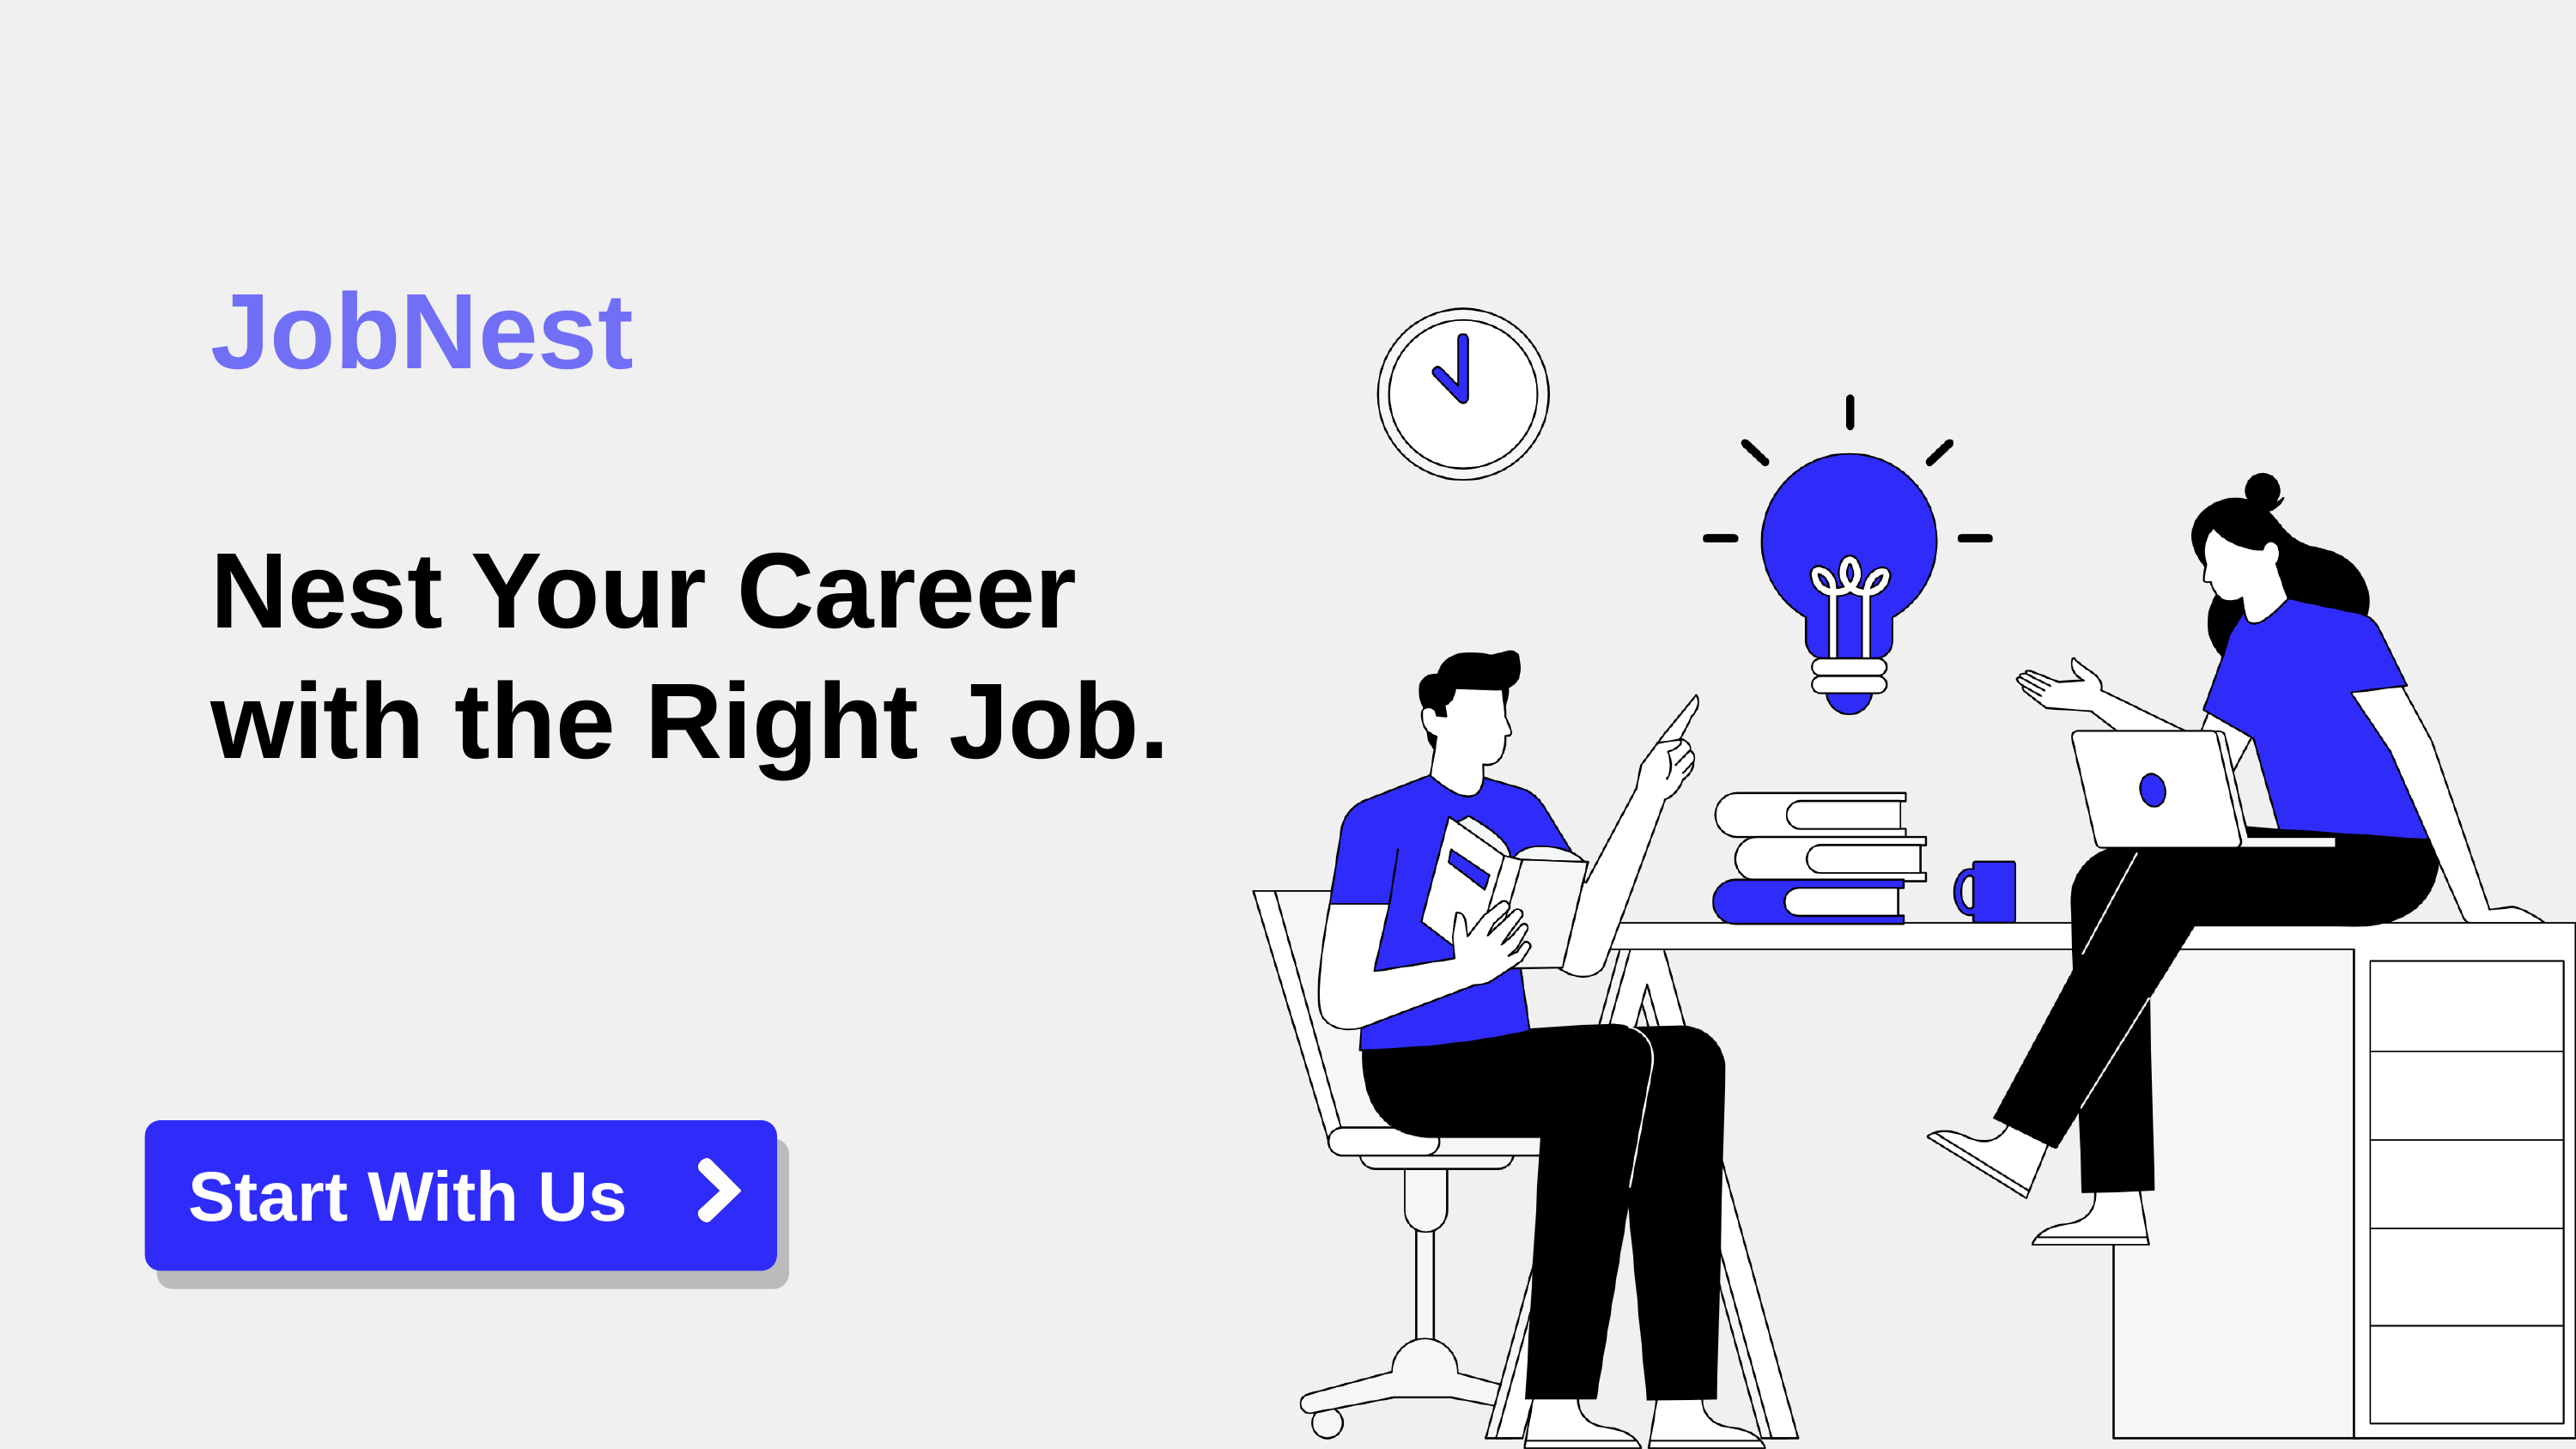

JobNest

Nest Your Career with the Right Job.

Start With Us